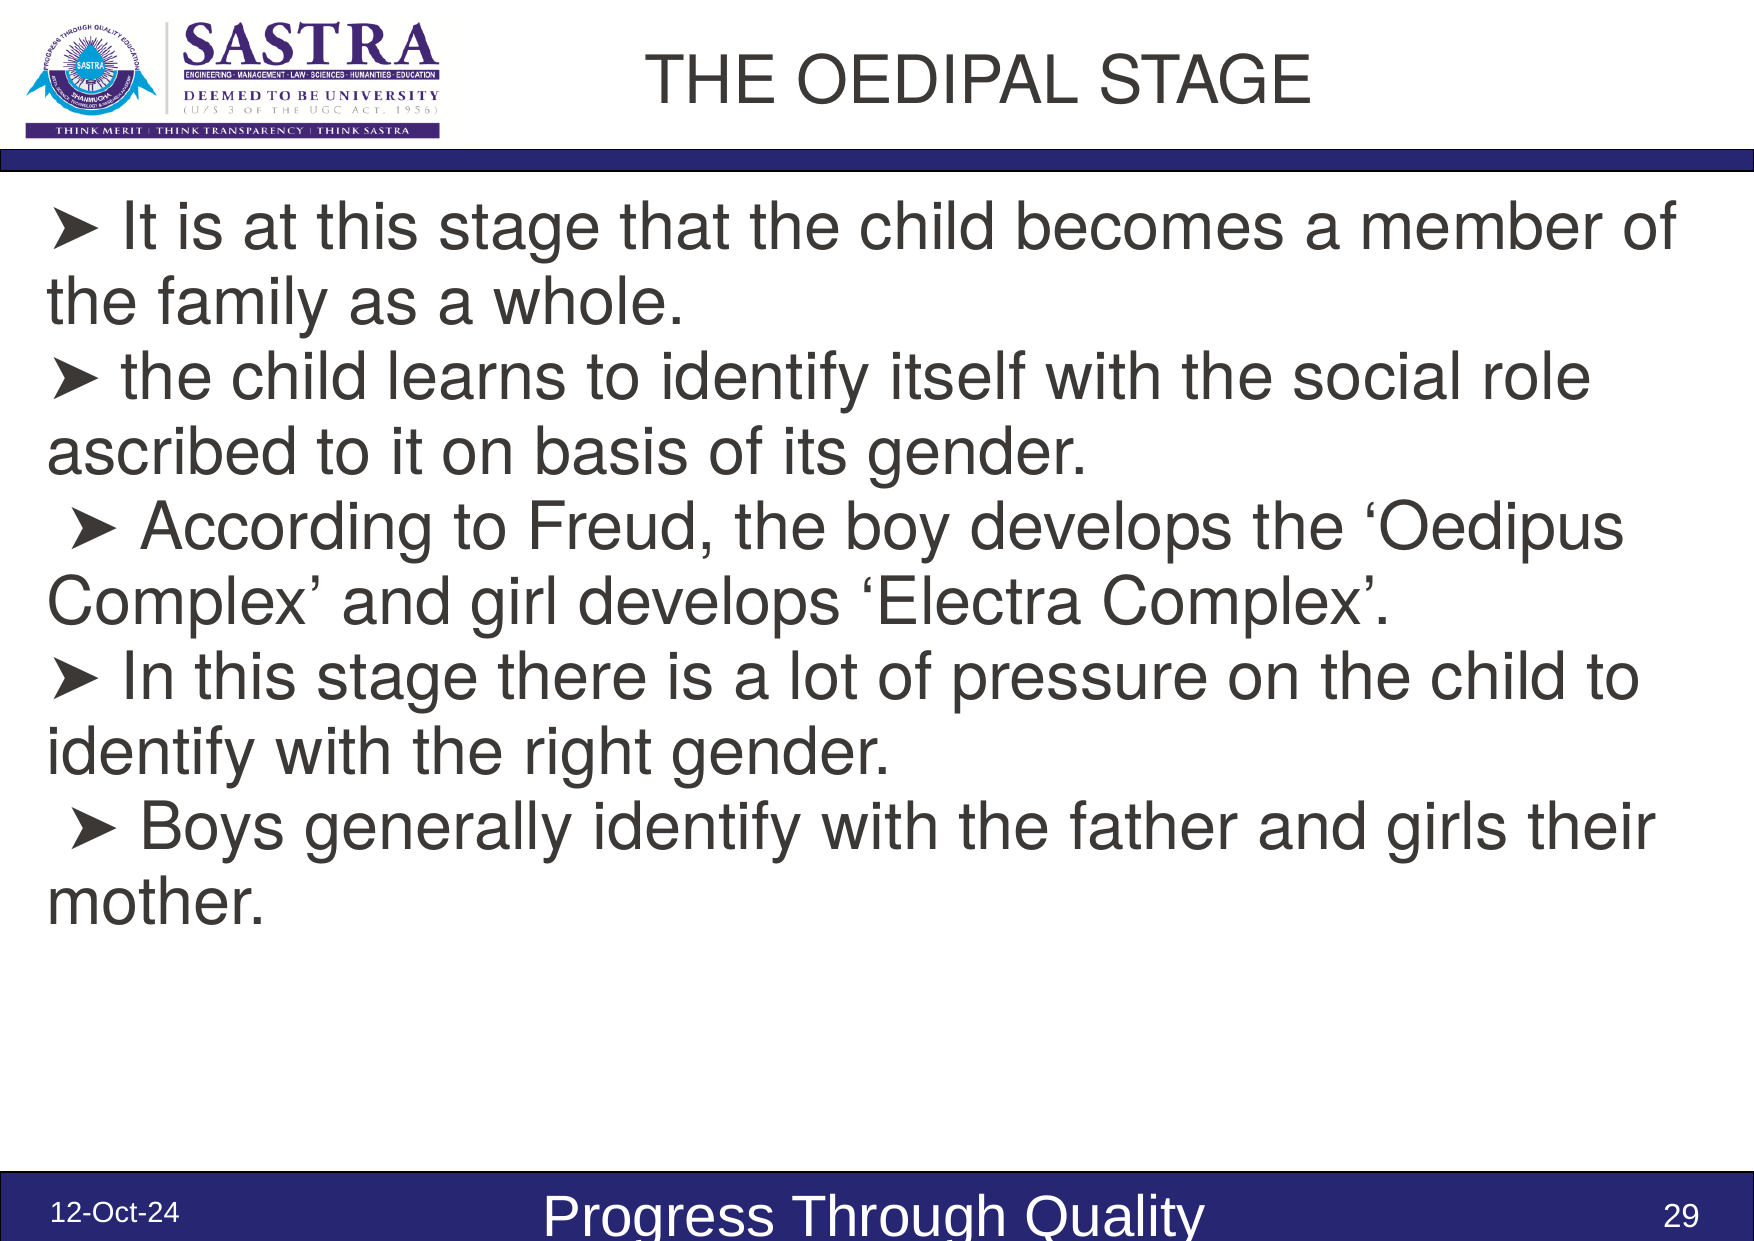

# THE OEDIPAL STAGE
➤ It is at this stage that the child becomes a member of the family as a whole.
➤ the child learns to identify itself with the social role ascribed to it on basis of its gender.
 ➤ According to Freud, the boy develops the ‘Oedipus Complex’ and girl develops ‘Electra Complex’.
➤ In this stage there is a lot of pressure on the child to identify with the right gender.
 ➤ Boys generally identify with the father and girls their mother.
12-Oct-24
29